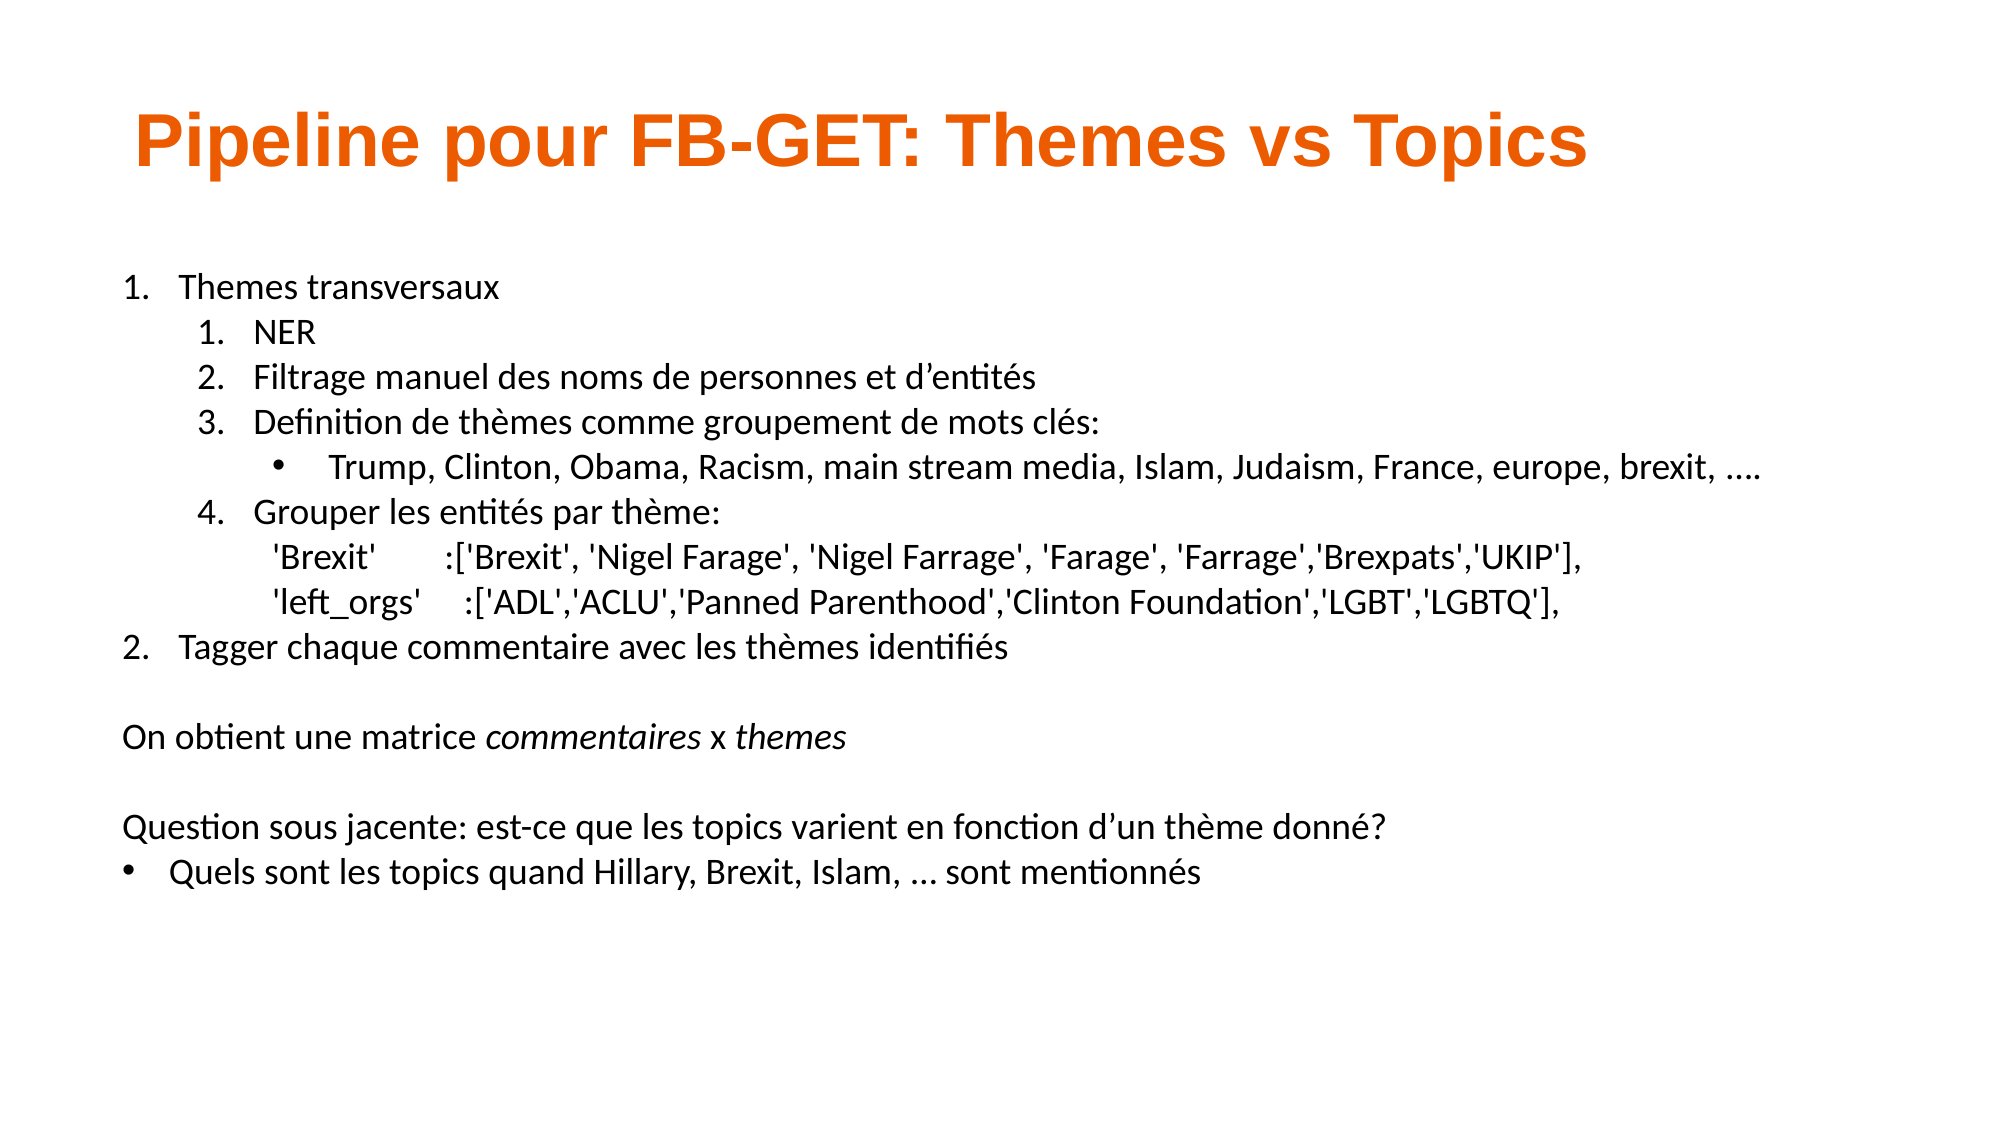

Pipeline pour FB-GET: Themes vs Topics
Themes transversaux
NER
Filtrage manuel des noms de personnes et d’entités
Definition de thèmes comme groupement de mots clés:
Trump, Clinton, Obama, Racism, main stream media, Islam, Judaism, France, europe, brexit, ….
Grouper les entités par thème:
'Brexit'        :['Brexit', 'Nigel Farage', 'Nigel Farrage', 'Farage', 'Farrage','Brexpats','UKIP'],
'left_orgs'     :['ADL','ACLU','Panned Parenthood','Clinton Foundation','LGBT','LGBTQ'],
Tagger chaque commentaire avec les thèmes identifiés

On obtient une matrice commentaires x themes

Question sous jacente: est-ce que les topics varient en fonction d’un thème donné?
Quels sont les topics quand Hillary, Brexit, Islam, … sont mentionnés